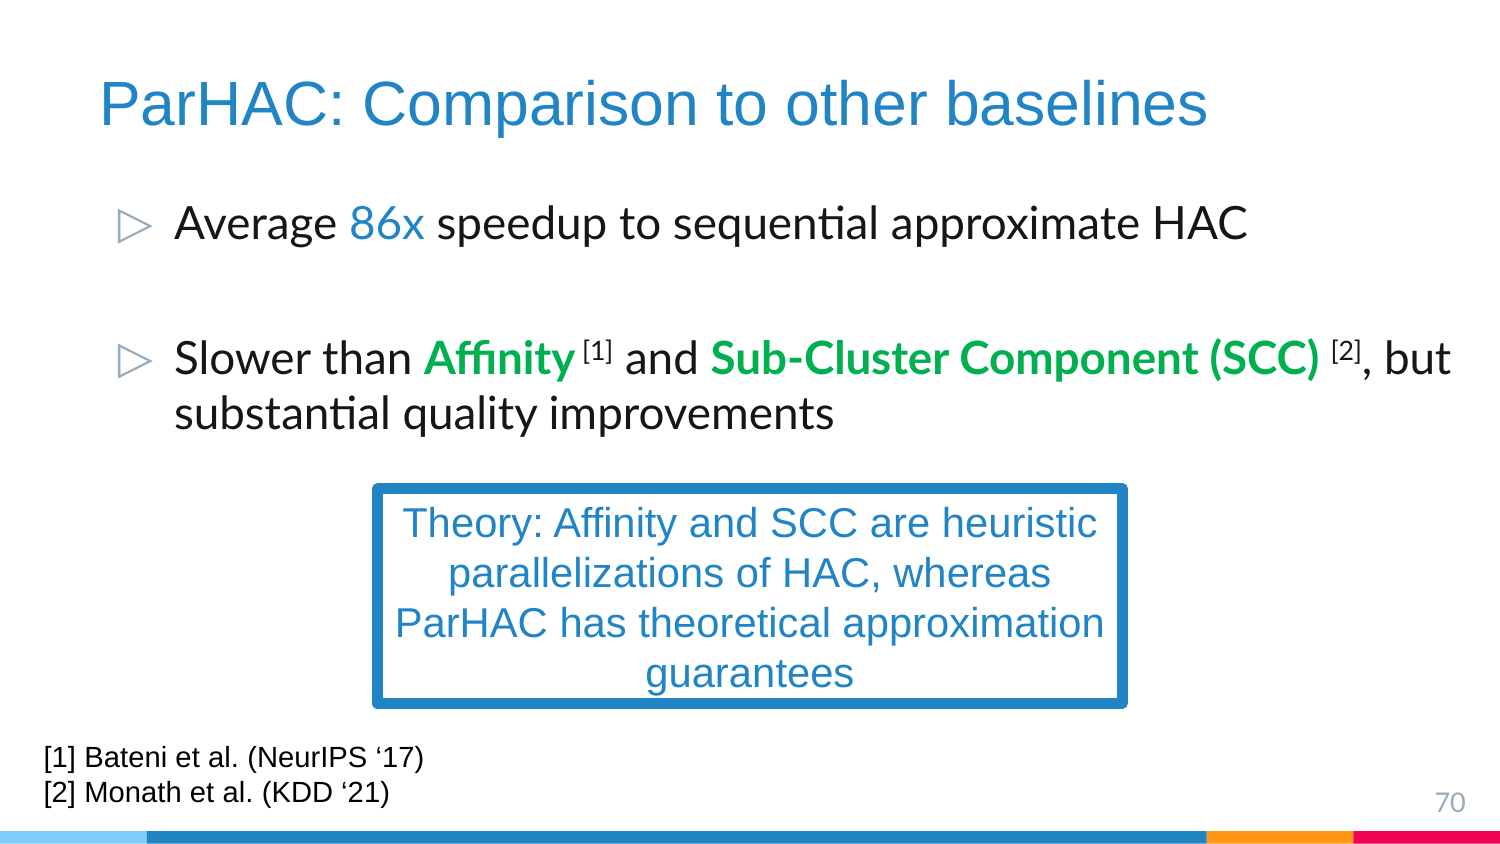

# ParHAC: Comparison to other baselines
Average 86x speedup to sequential approximate HAC

Slower than Affinity [1] and Sub-Cluster Component (SCC) [2], but substantial quality improvements

Theory: Affinity and SCC are heuristic parallelizations of HAC, whereas ParHAC has theoretical approximation guarantees
[1] Bateni et al. (NeurIPS ‘17)
[2] Monath et al. (KDD ‘21)
70